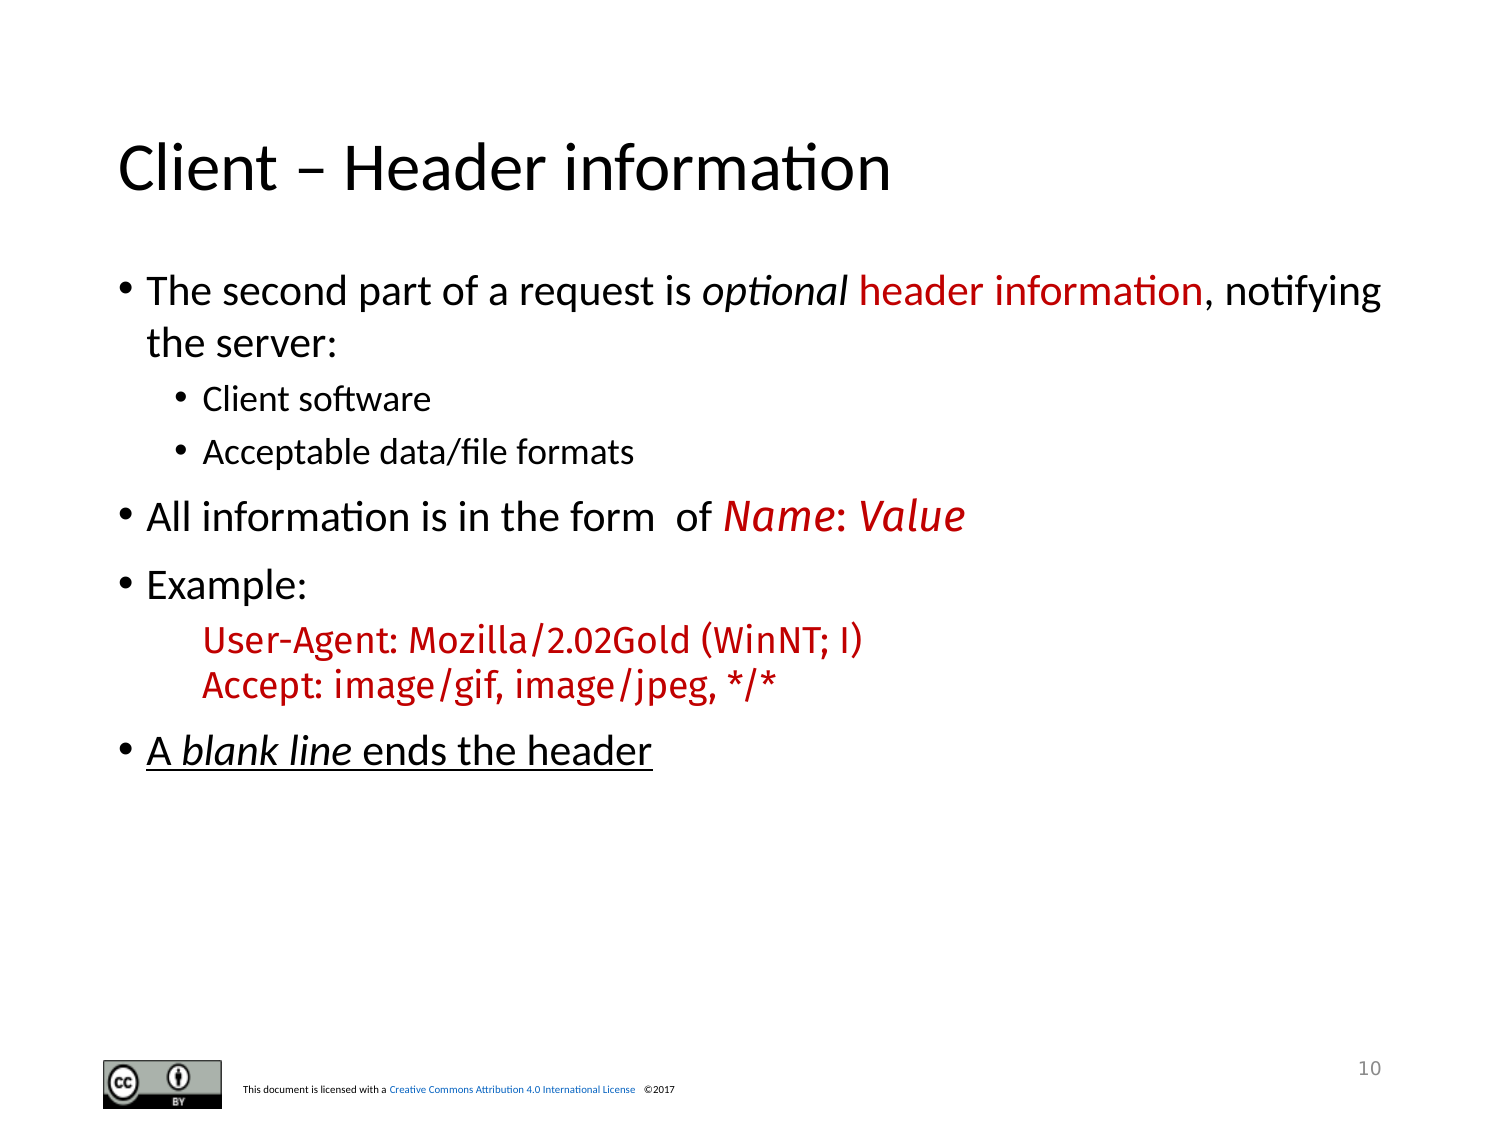

# Client – Header information
The second part of a request is optional header information, notifying the server:
Client software
Acceptable data/file formats
All information is in the form  of Name: Value
Example:
User-Agent: Mozilla/2.02Gold (WinNT; I)
Accept: image/gif, image/jpeg, */*
A blank line ends the header
10